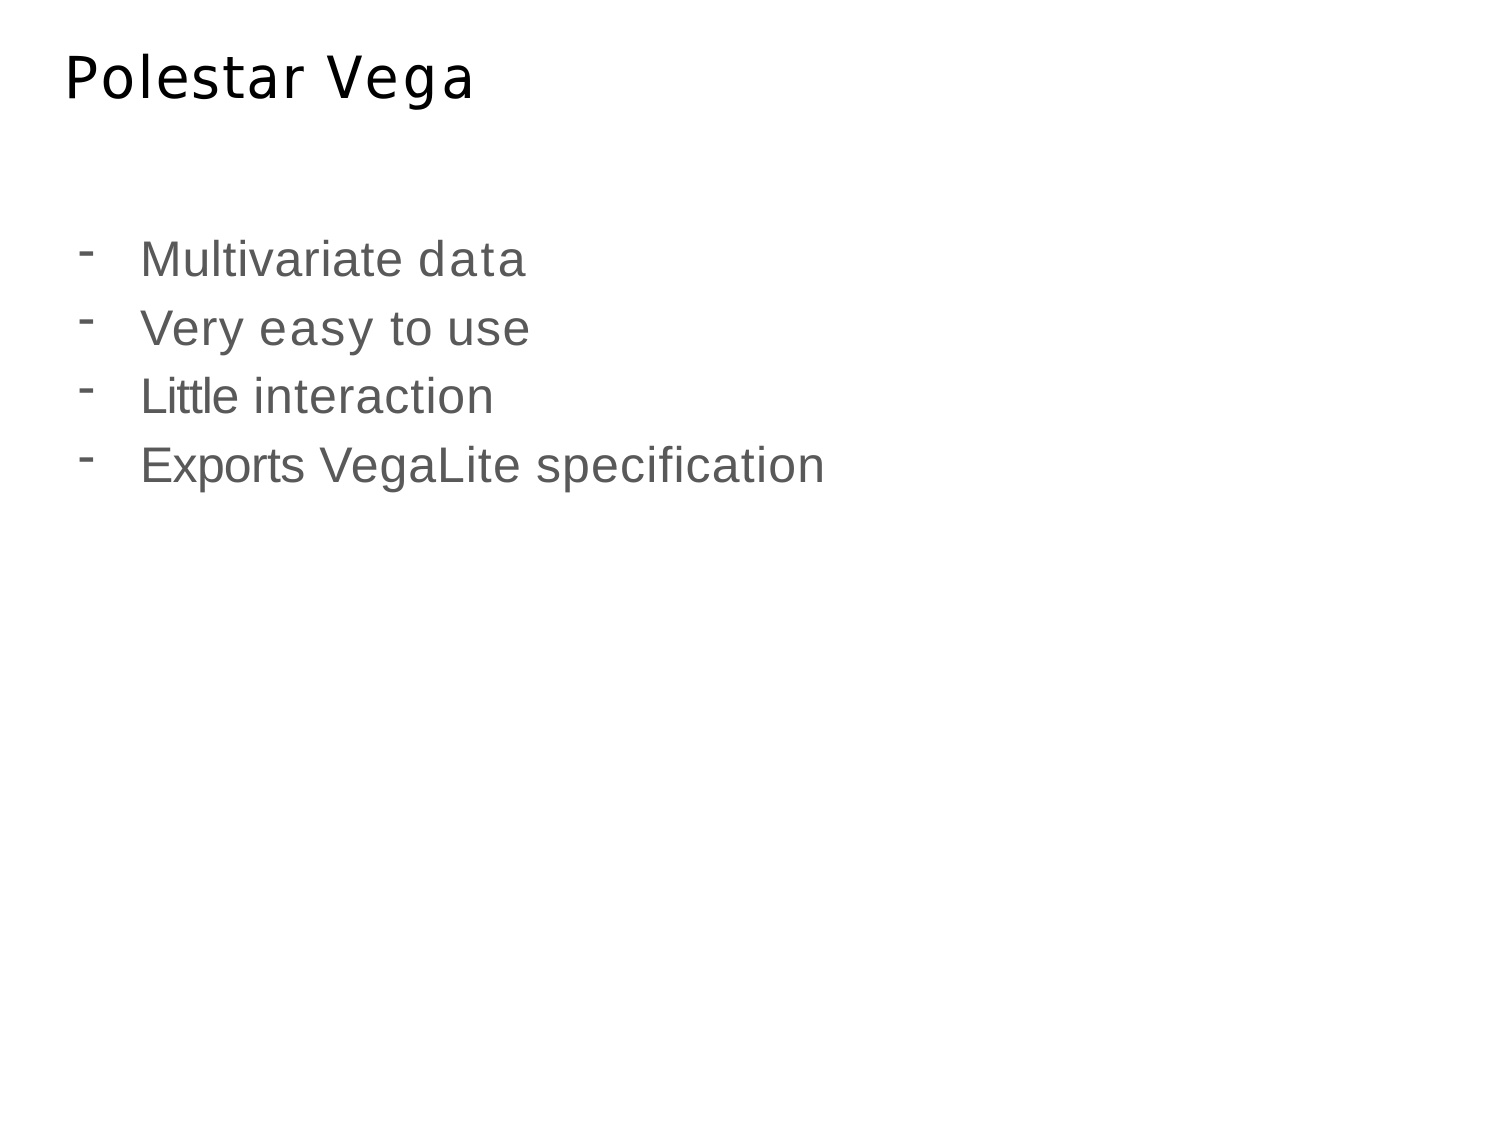

# Polestar Vega
Multivariate data
Very easy to use
Little interaction
Exports VegaLite specification